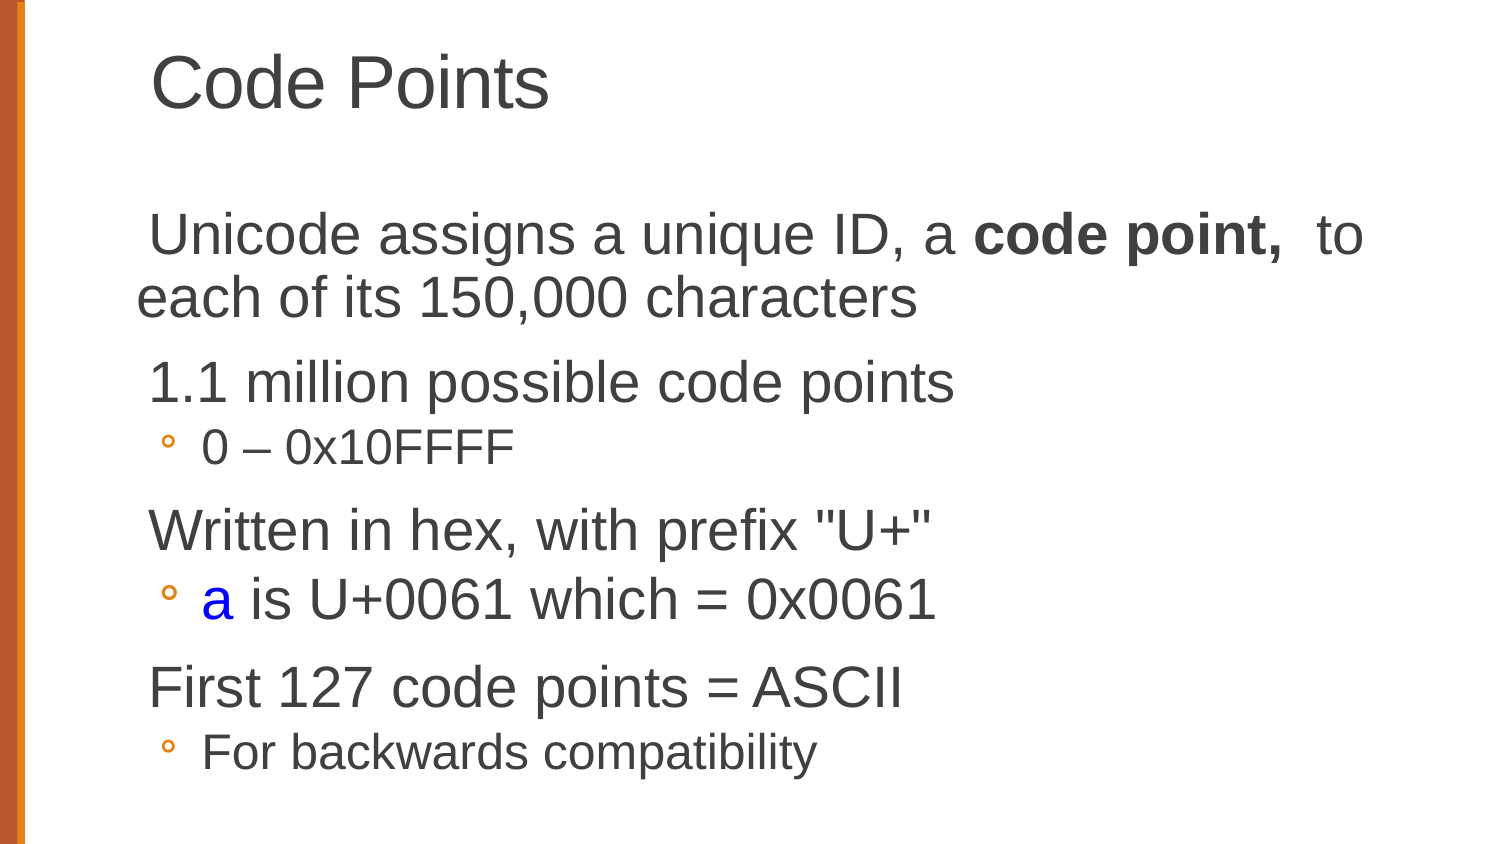

# Code Points
Unicode assigns a unique ID, a code point,  to each of its 150,000 characters
1.1 million possible code points
0 – 0x10FFFF
Written in hex, with prefix "U+"
a is U+0061 which = 0x0061
First 127 code points = ASCII
For backwards compatibility